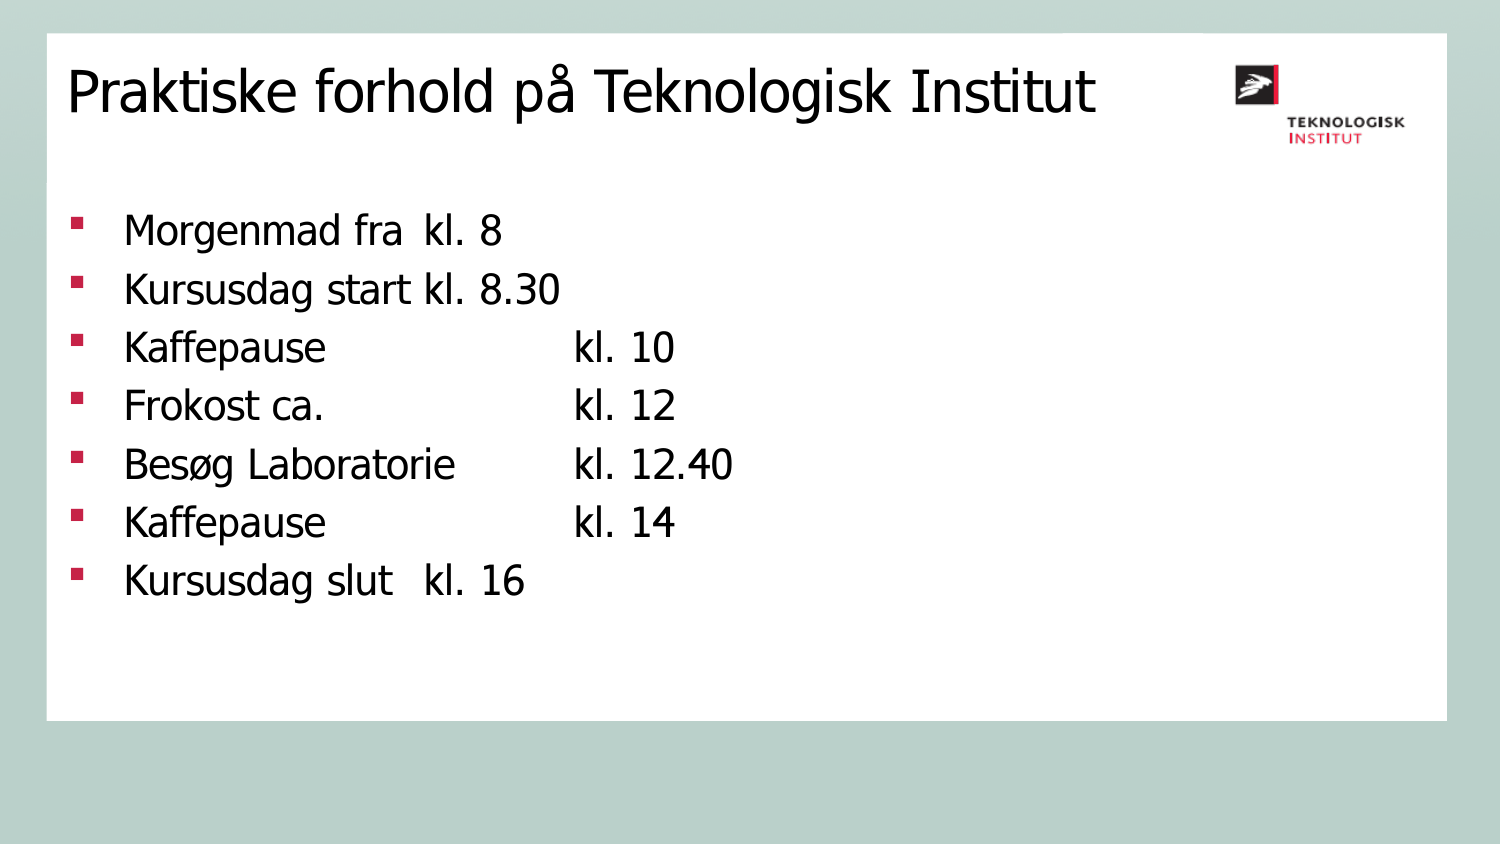

Praktiske forhold på Teknologisk Institut
Morgenmad fra 	kl. 8
Kursusdag start 	kl. 8.30
Kaffepause 		kl. 10
Frokost ca. 		kl. 12
Besøg Laboratorie	kl. 12.40
Kaffepause 		kl. 14
Kursusdag slut 	kl. 16